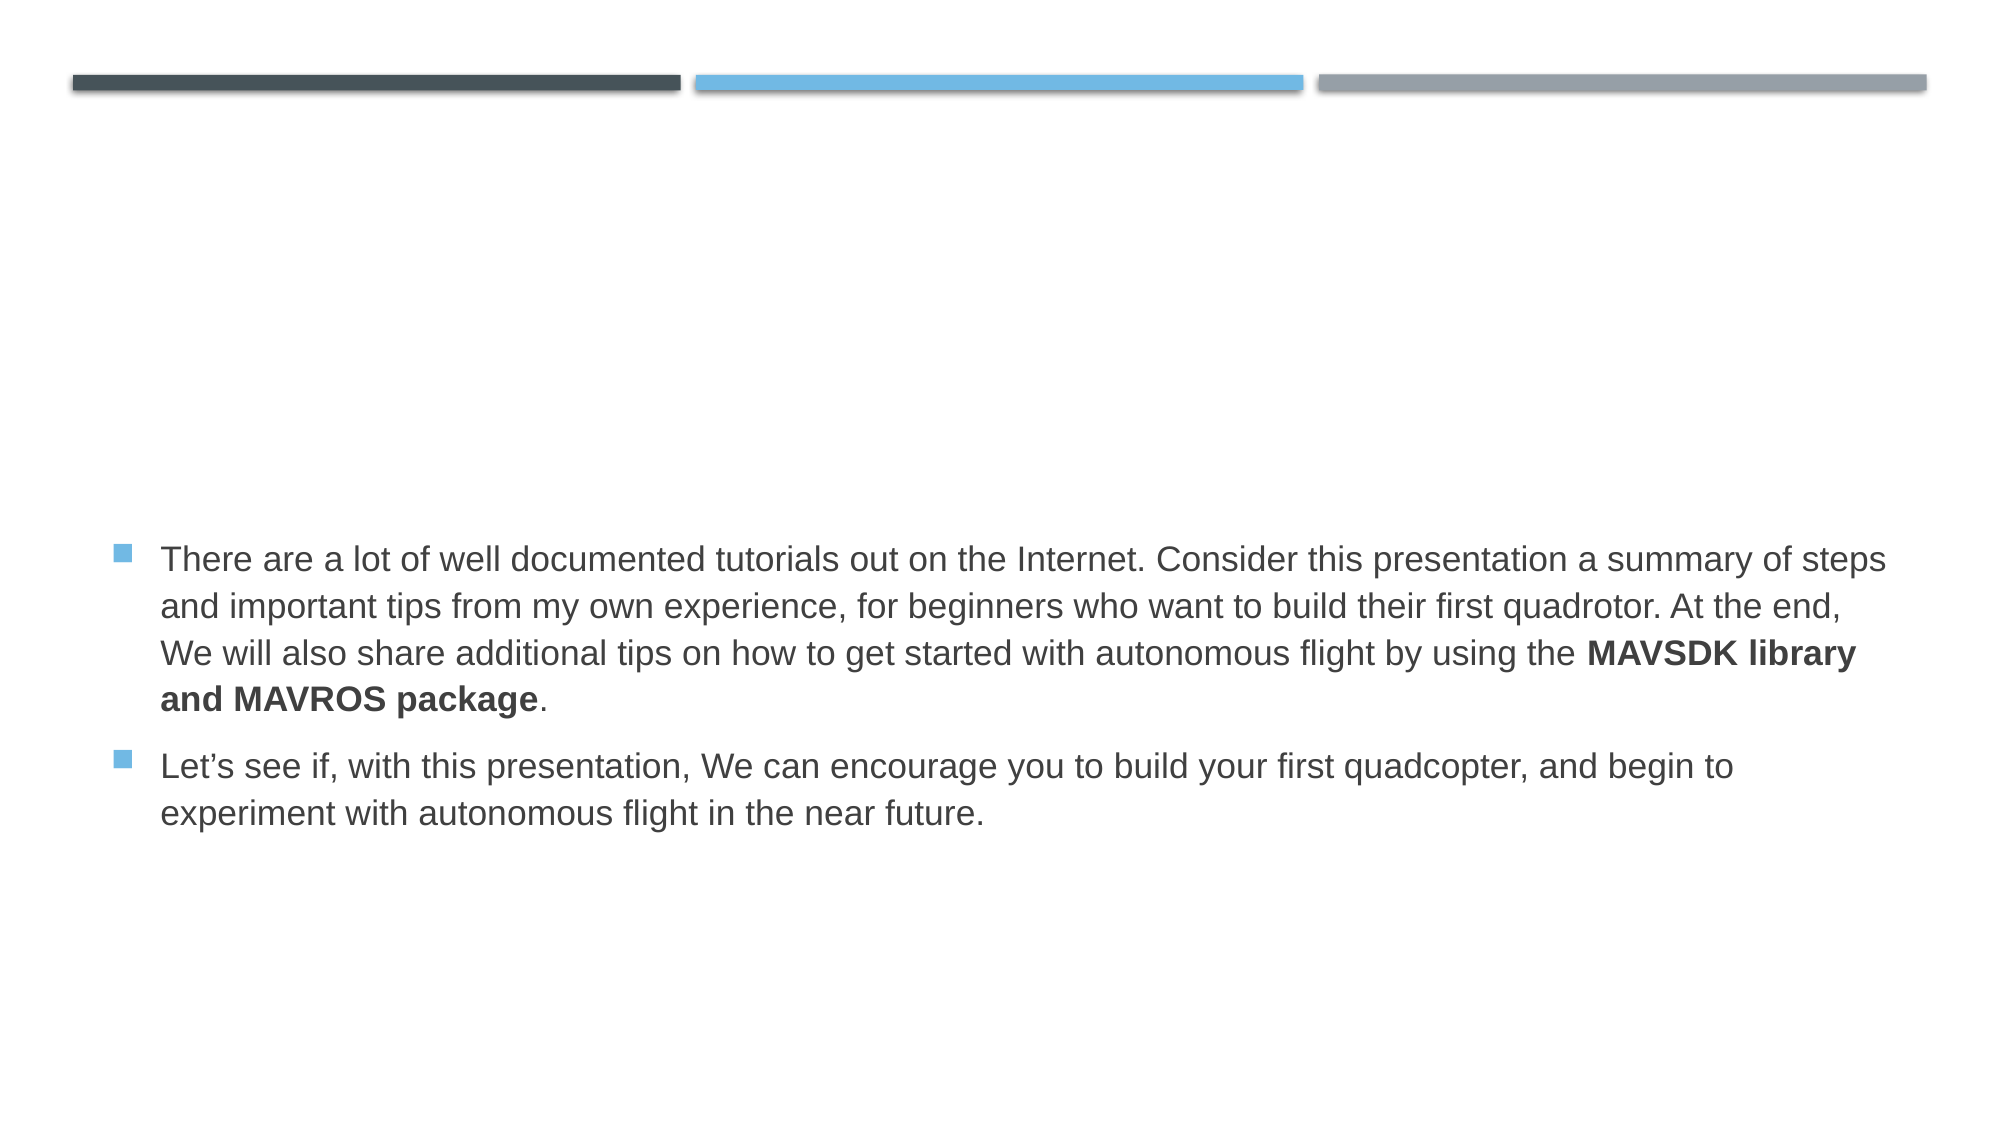

#
There are a lot of well documented tutorials out on the Internet. Consider this presentation a summary of steps and important tips from my own experience, for beginners who want to build their first quadrotor. At the end, We will also share additional tips on how to get started with autonomous flight by using the MAVSDK library and MAVROS package.
Let’s see if, with this presentation, We can encourage you to build your first quadcopter, and begin to experiment with autonomous flight in the near future.